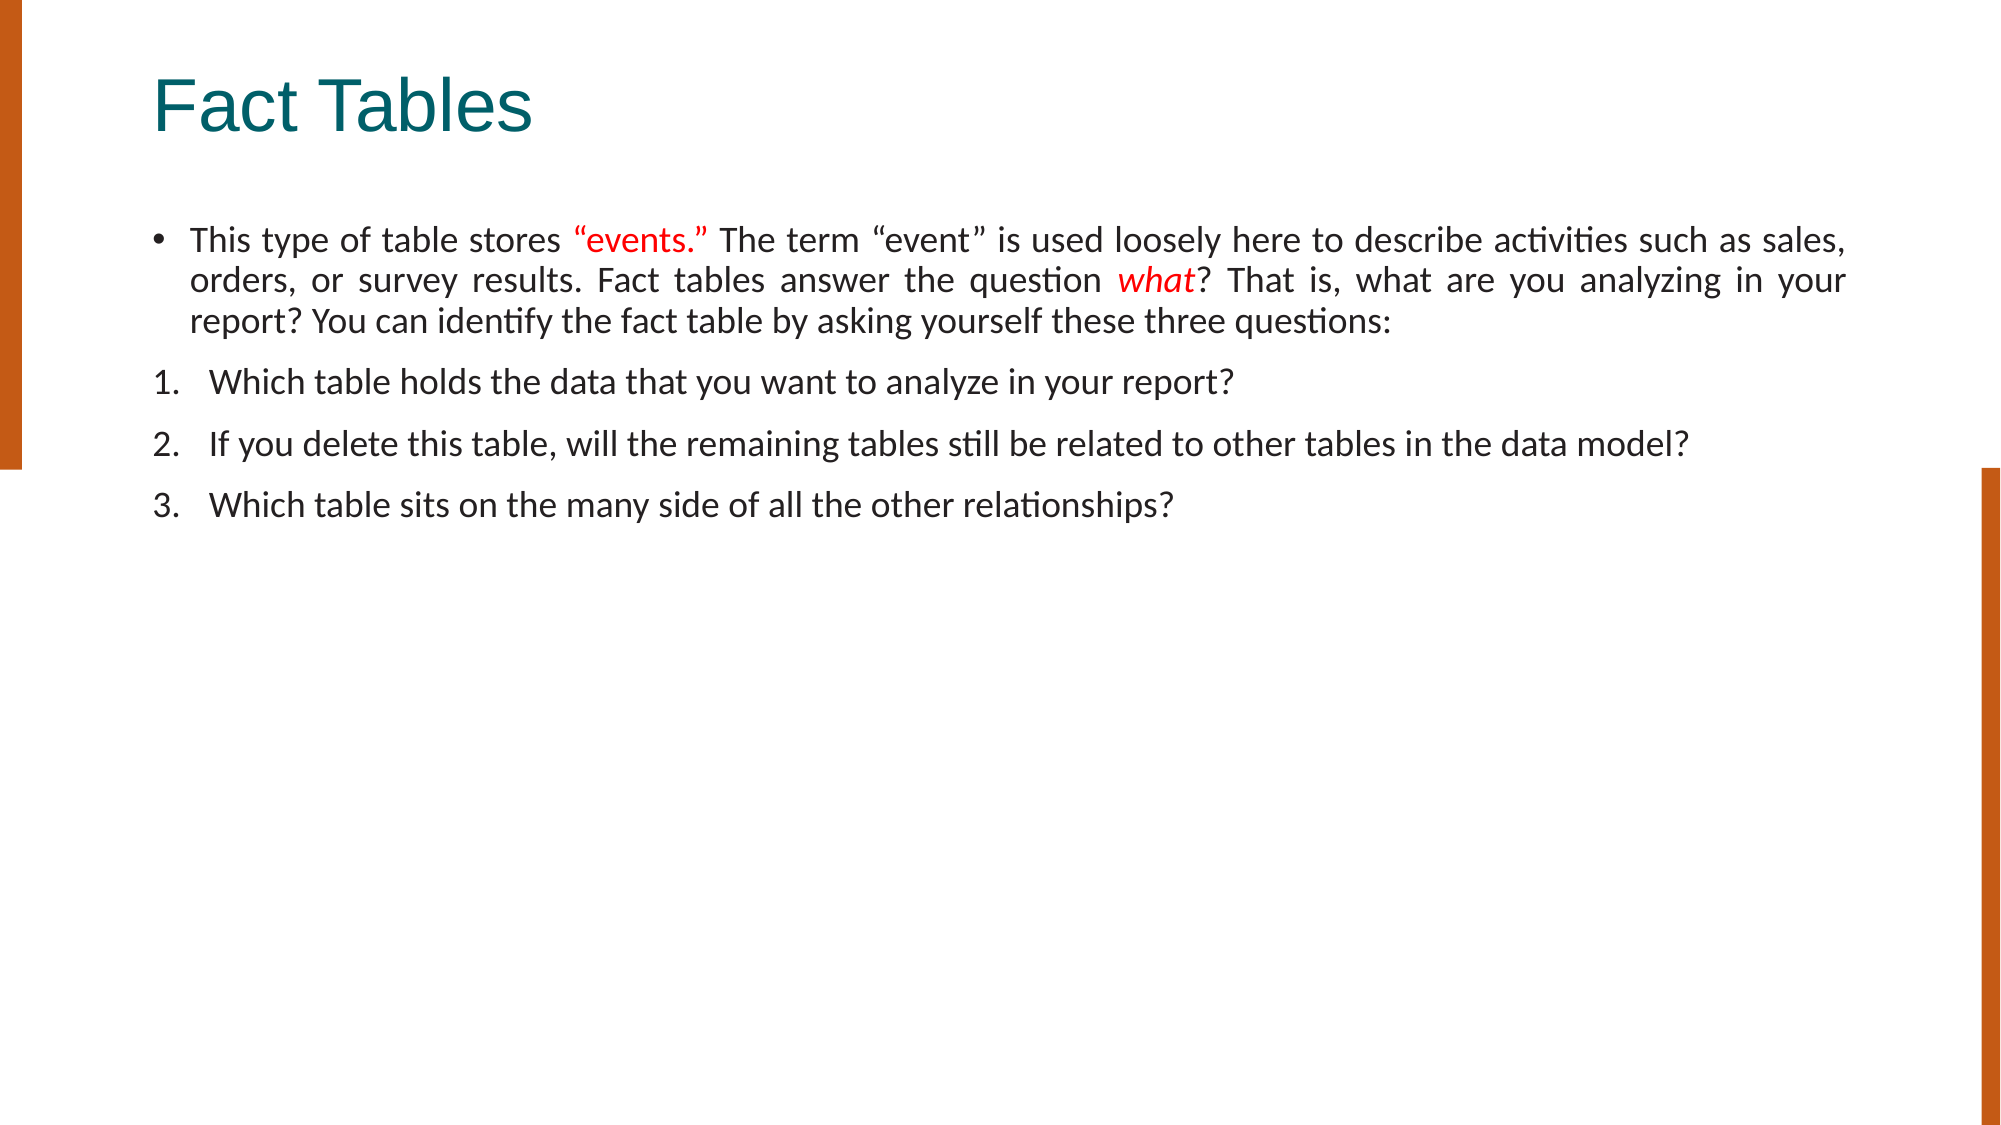

# Fact Tables
This type of table stores “events.” The term “event” is used loosely here to describe activities such as sales, orders, or survey results. Fact tables answer the question what? That is, what are you analyzing in your report? You can identify the fact table by asking yourself these three questions:
Which table holds the data that you want to analyze in your report?
If you delete this table, will the remaining tables still be related to other tables in the data model?
Which table sits on the many side of all the other relationships?